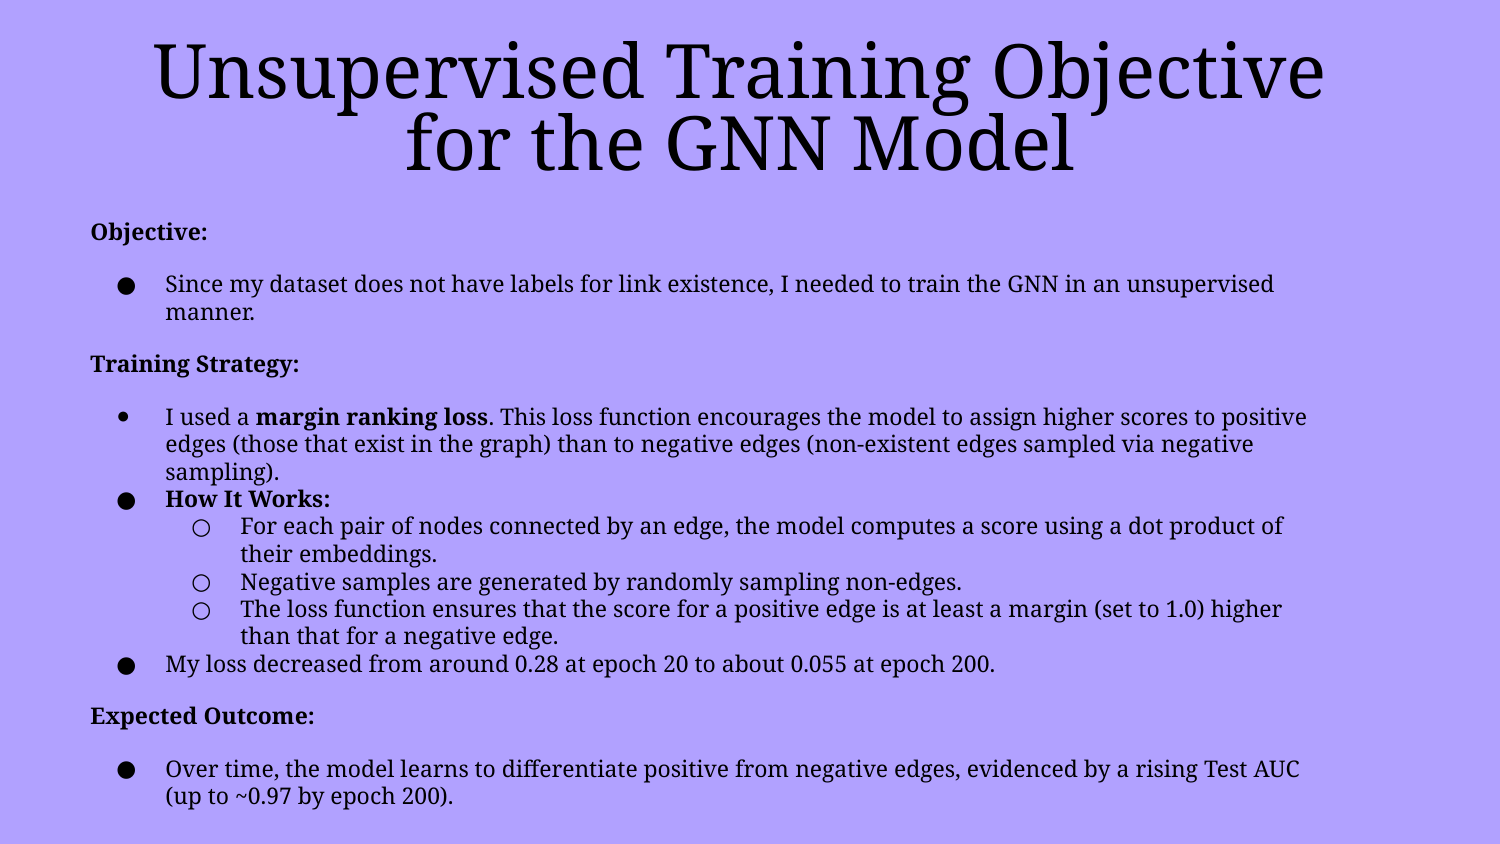

# Unsupervised Training Objective for the GNN Model
Objective:
Since my dataset does not have labels for link existence, I needed to train the GNN in an unsupervised manner.
Training Strategy:
I used a margin ranking loss. This loss function encourages the model to assign higher scores to positive edges (those that exist in the graph) than to negative edges (non‑existent edges sampled via negative sampling).
How It Works:
For each pair of nodes connected by an edge, the model computes a score using a dot product of their embeddings.
Negative samples are generated by randomly sampling non‑edges.
The loss function ensures that the score for a positive edge is at least a margin (set to 1.0) higher than that for a negative edge.
My loss decreased from around 0.28 at epoch 20 to about 0.055 at epoch 200.
Expected Outcome:
Over time, the model learns to differentiate positive from negative edges, evidenced by a rising Test AUC (up to ~0.97 by epoch 200).